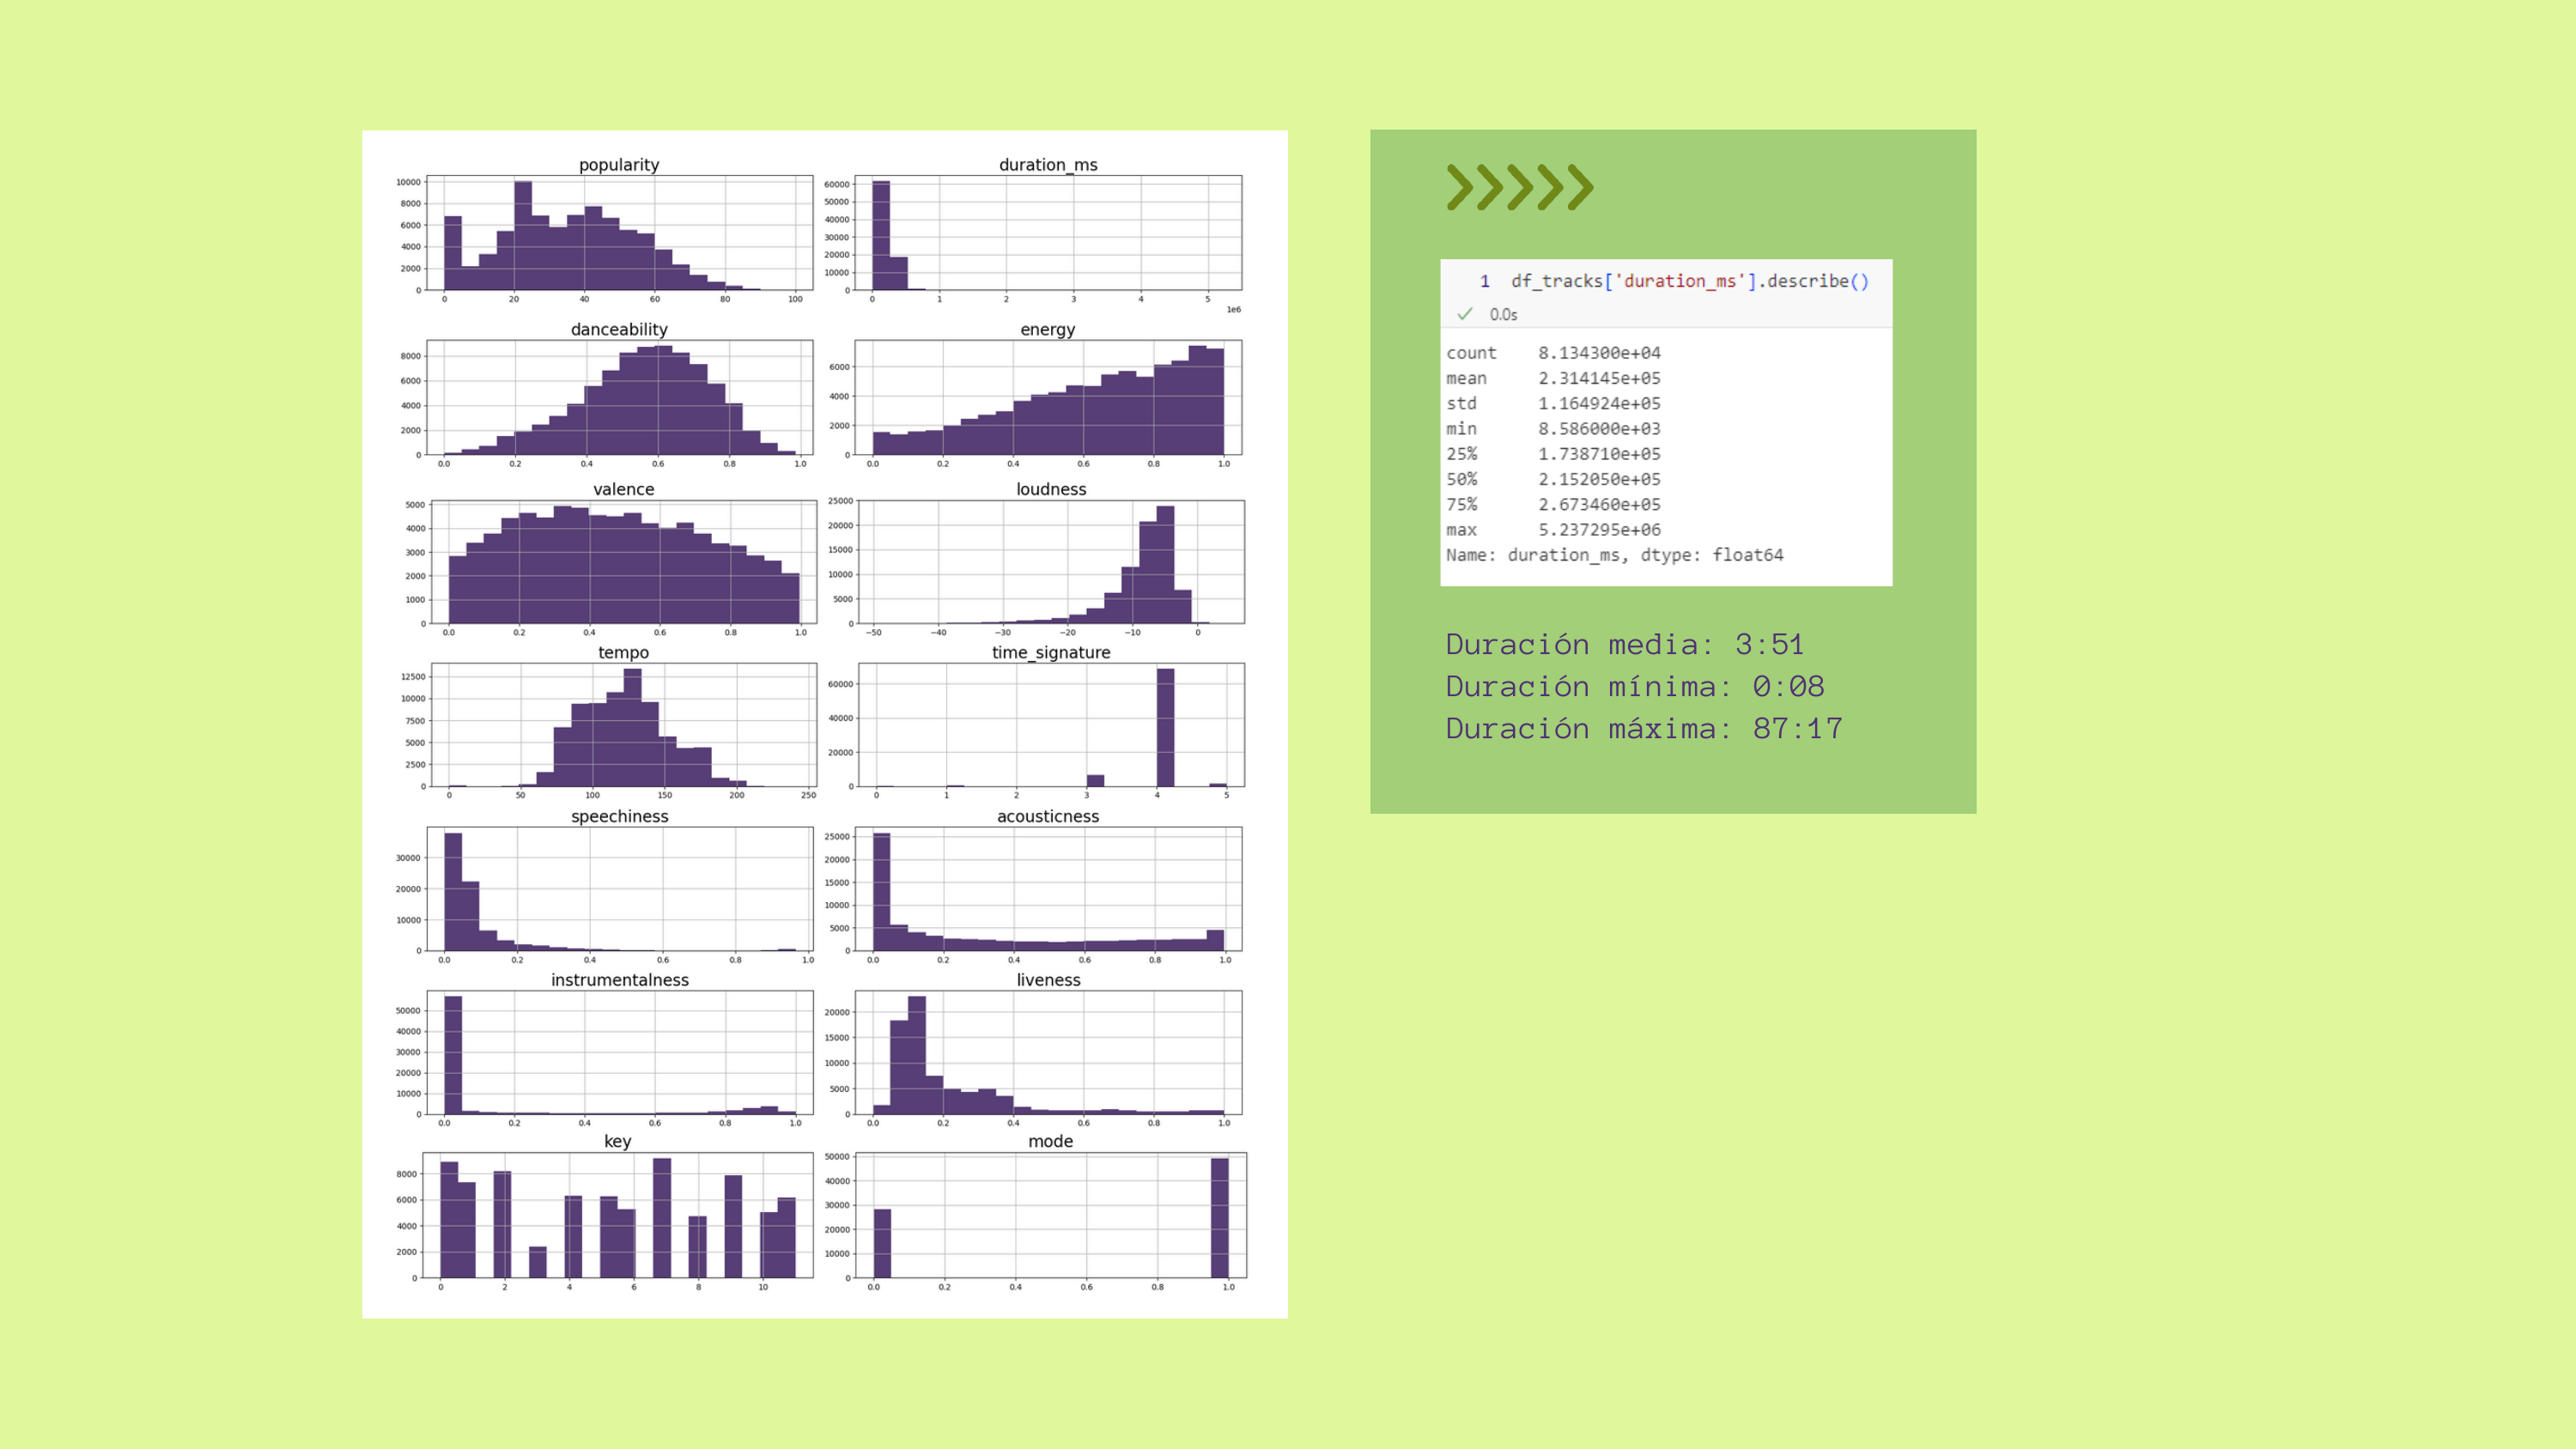

Duración media: 3:51
Duración mínima: 0:08
Duración máxima: 87:17